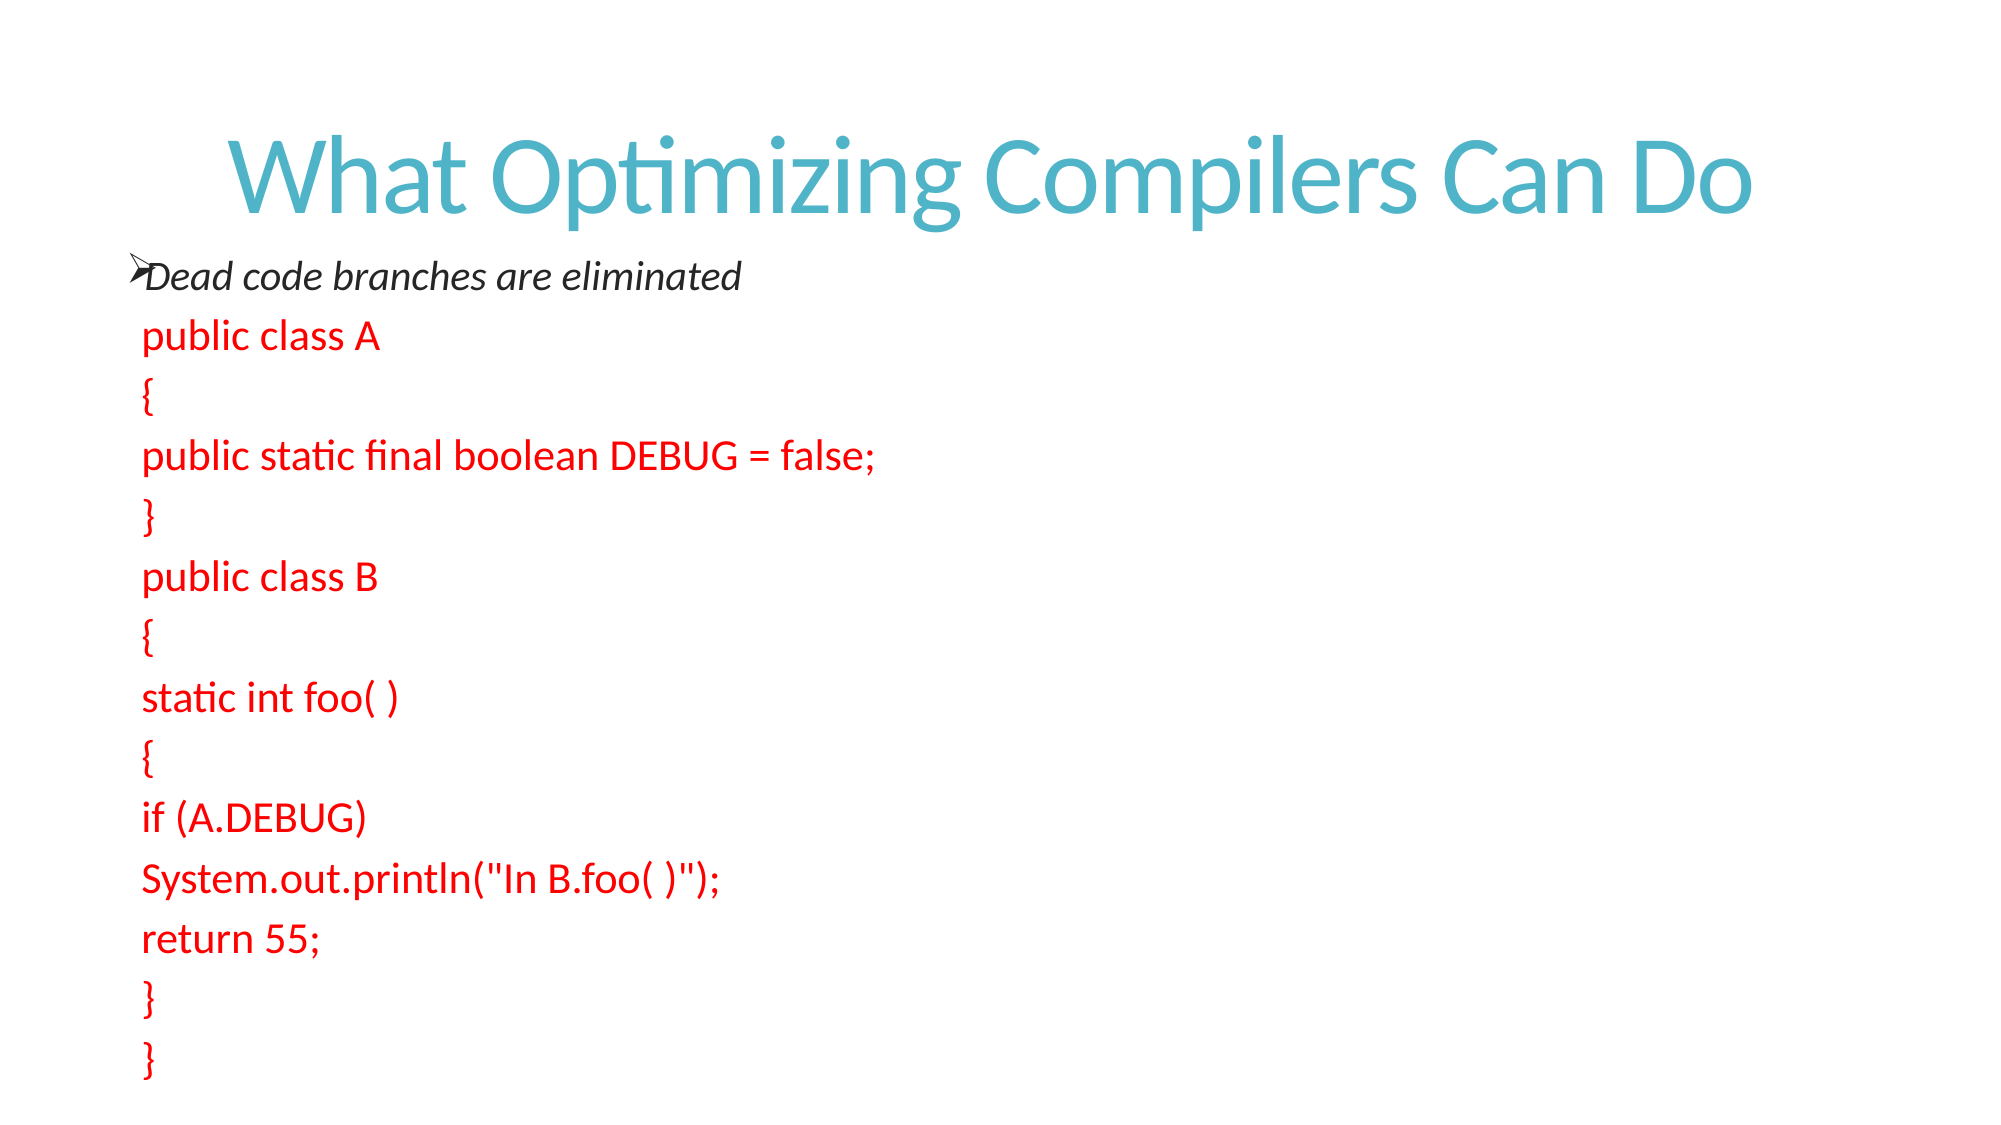

# What Optimizing Compilers Can Do
Dead code branches are eliminated
public class A
{
public static final boolean DEBUG = false;
}
public class B
{
static int foo( )
{
if (A.DEBUG)
System.out.println("In B.foo( )");
return 55;
}
}